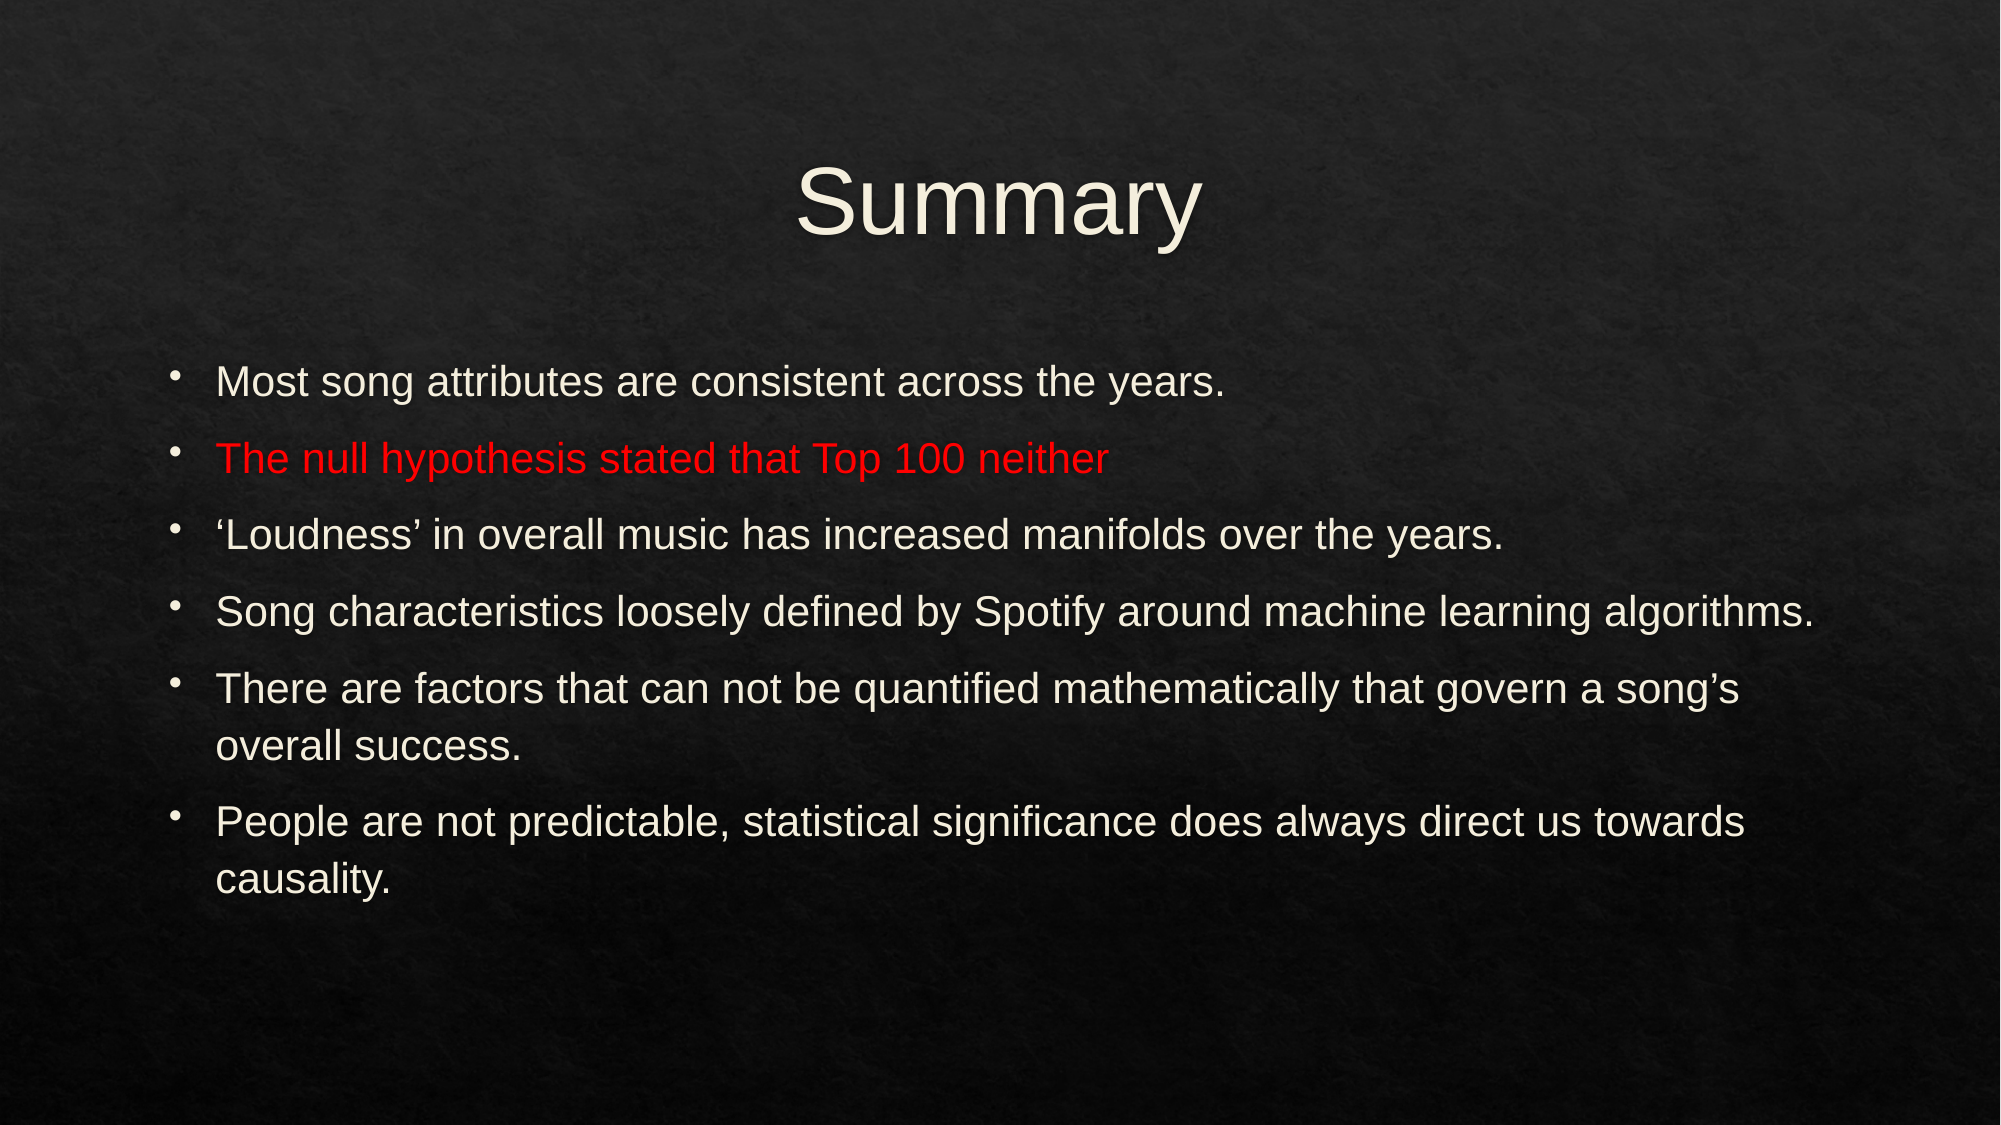

# Summary
Most song attributes are consistent across the years.
The null hypothesis stated that Top 100 neither
‘Loudness’ in overall music has increased manifolds over the years.
Song characteristics loosely defined by Spotify around machine learning algorithms.
There are factors that can not be quantified mathematically that govern a song’s overall success.
People are not predictable, statistical significance does always direct us towards causality.